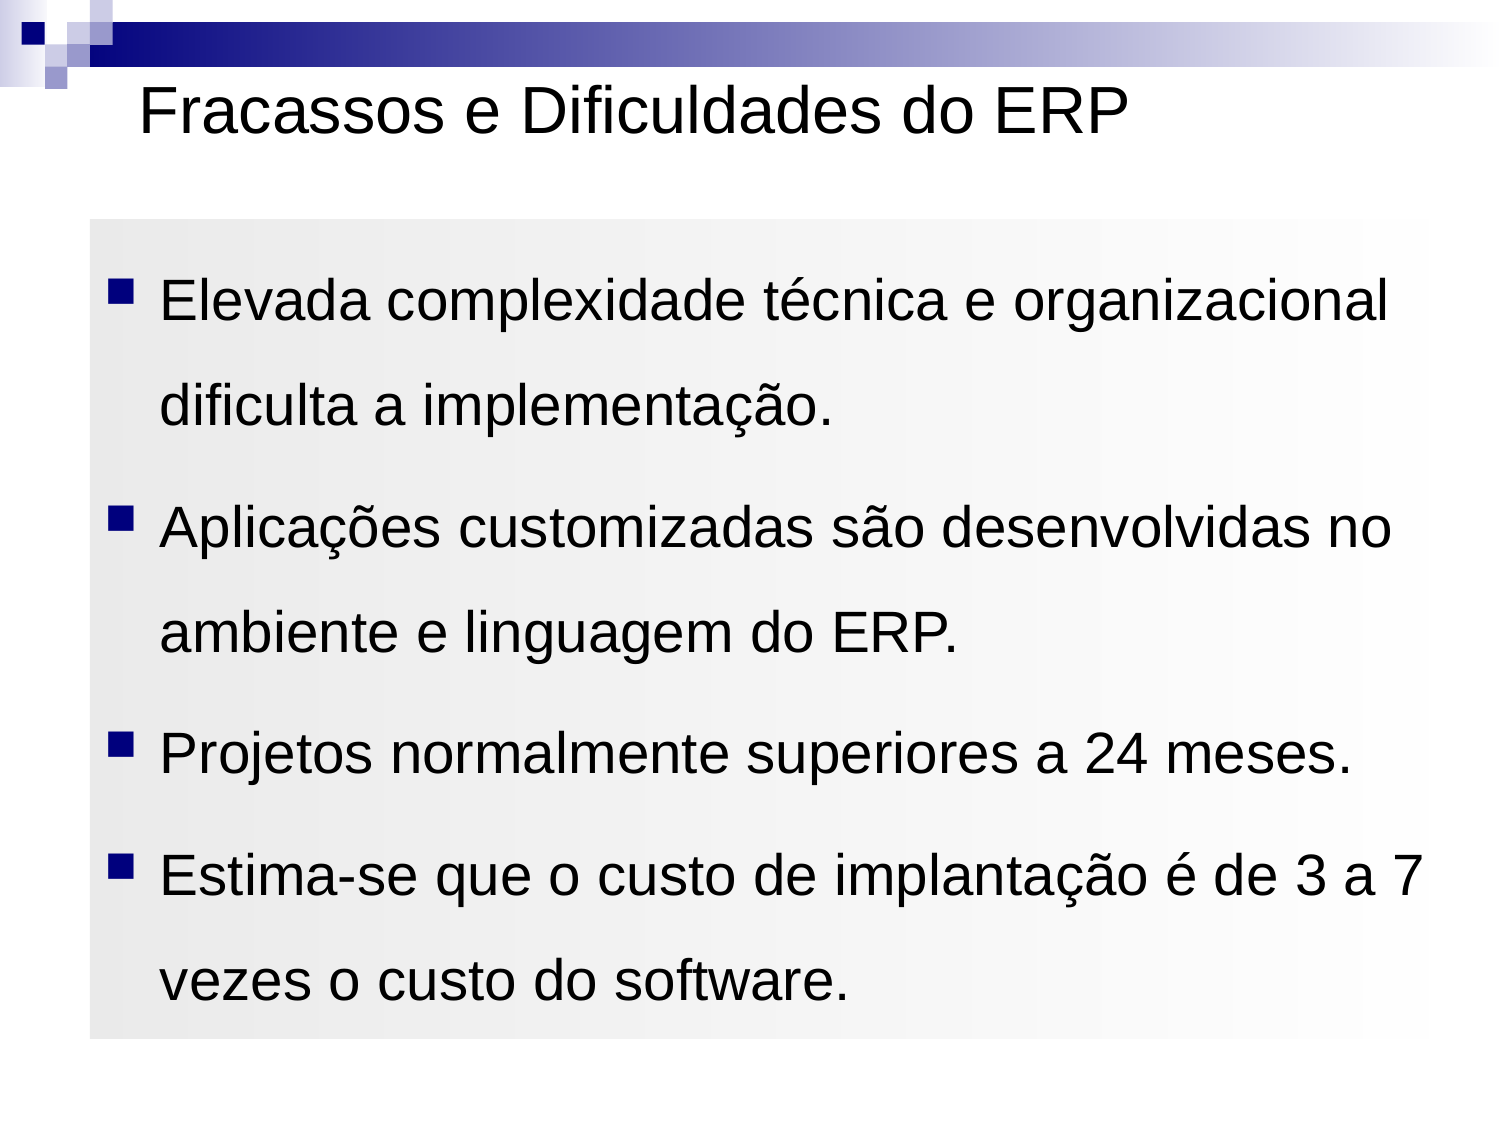

# Fracassos e Dificuldades do ERP
Elevada complexidade técnica e organizacional dificulta a implementação.
Aplicações customizadas são desenvolvidas no ambiente e linguagem do ERP.
Projetos normalmente superiores a 24 meses.
Estima-se que o custo de implantação é de 3 a 7 vezes o custo do software.